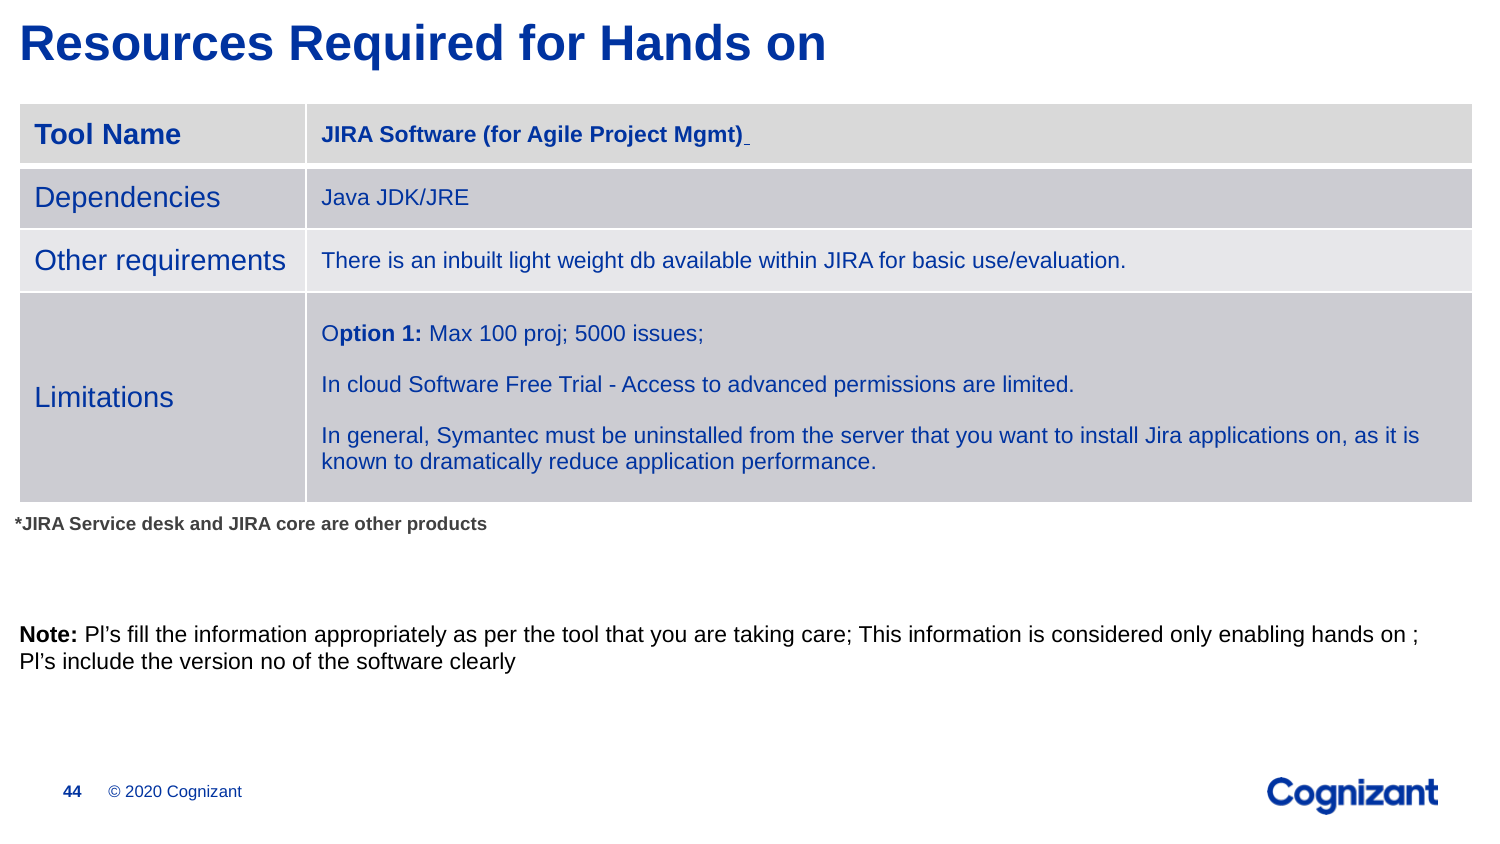

# Resources Required for Hands on

| Tool Name | JIRA Software (for Agile Project Mgmt) |
| --- | --- |
| Dependencies | Java JDK/JRE |
| Other requirements | There is an inbuilt light weight db available within JIRA for basic use/evaluation. |
| Limitations | Option 1: Max 100 proj; 5000 issues; In cloud Software Free Trial - Access to advanced permissions are limited. In general, Symantec must be uninstalled from the server that you want to install Jira applications on, as it is known to dramatically reduce application performance. |

*JIRA Service desk and JIRA core are other products
Note: Pl’s fill the information appropriately as per the tool that you are taking care; This information is considered only enabling hands on ; Pl’s include the version no of the software clearly

© 2020 Cognizant
44